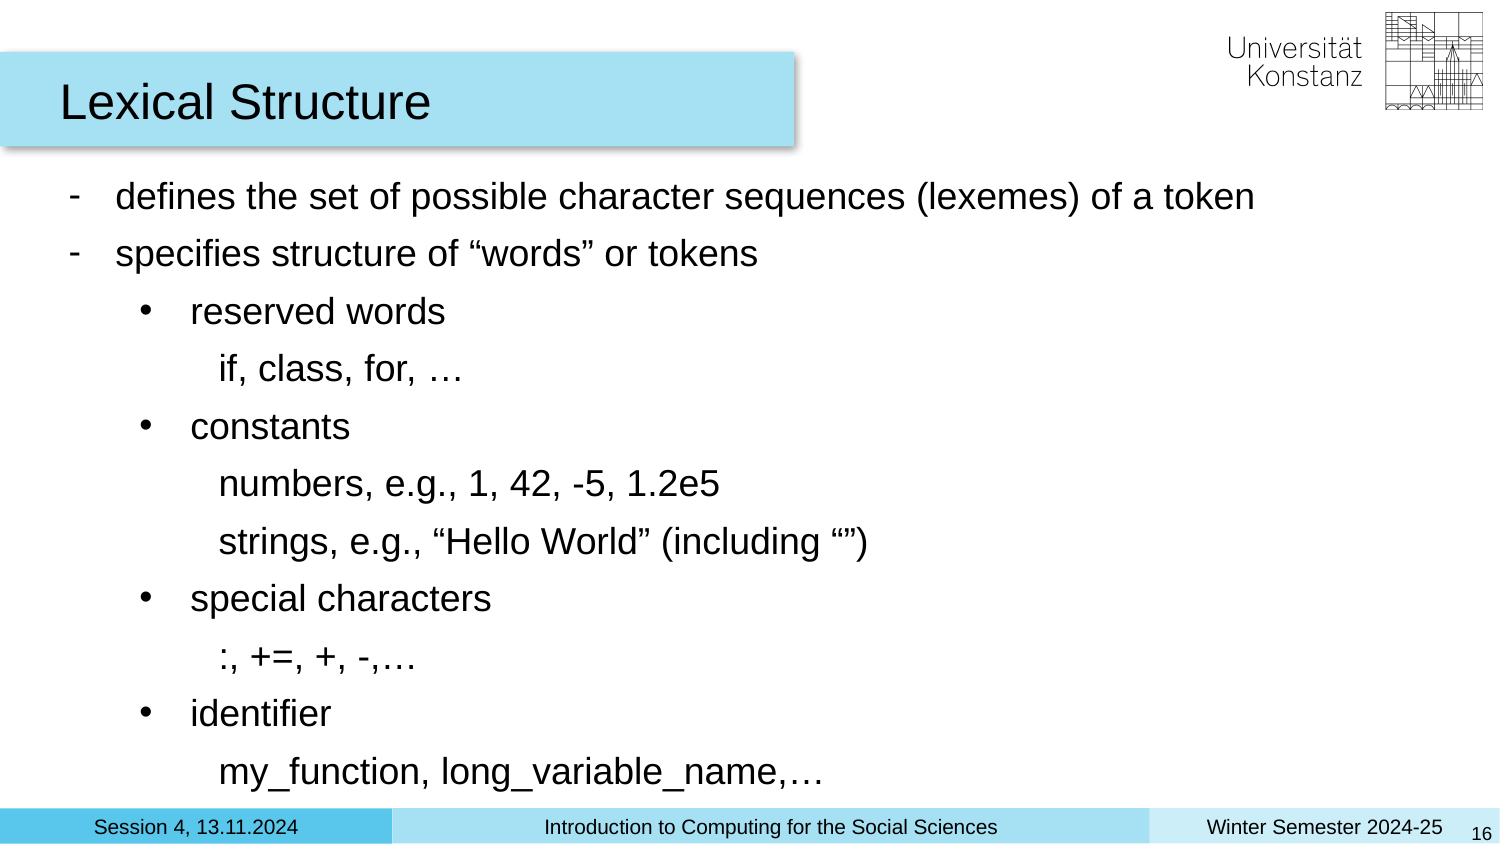

Lexical Structure
defines the set of possible character sequences (lexemes) of a token
specifies structure of “words” or tokens
reserved words
if, class, for, …
constants
numbers, e.g., 1, 42, -5, 1.2e5
strings, e.g., “Hello World” (including “”)
special characters
:, +=, +, -,…
identifier
my_function, long_variable_name,…
16